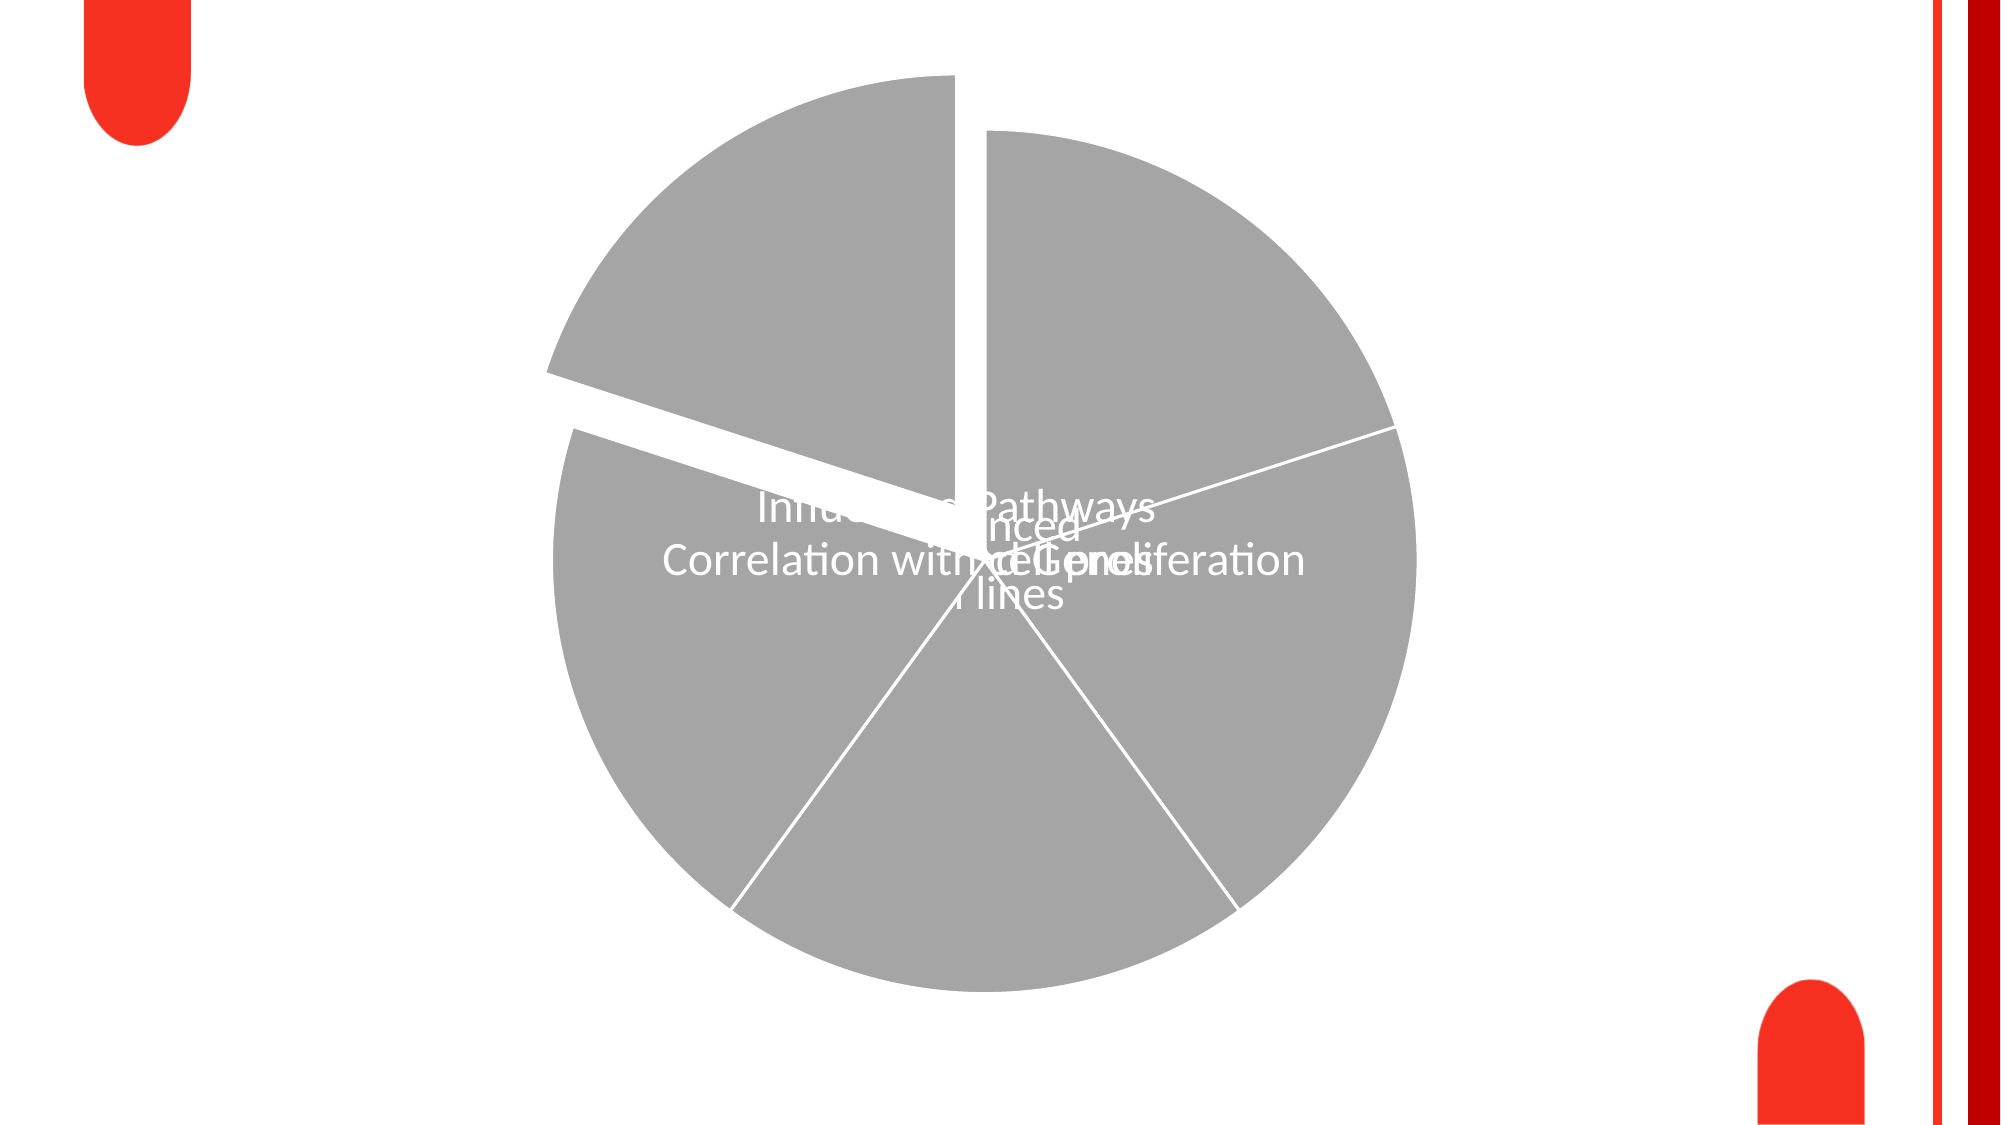

Broad Analysis
Influenced Genes
Influenced
Cell lines
Correlation with cell proliferation
Influenced Pathways